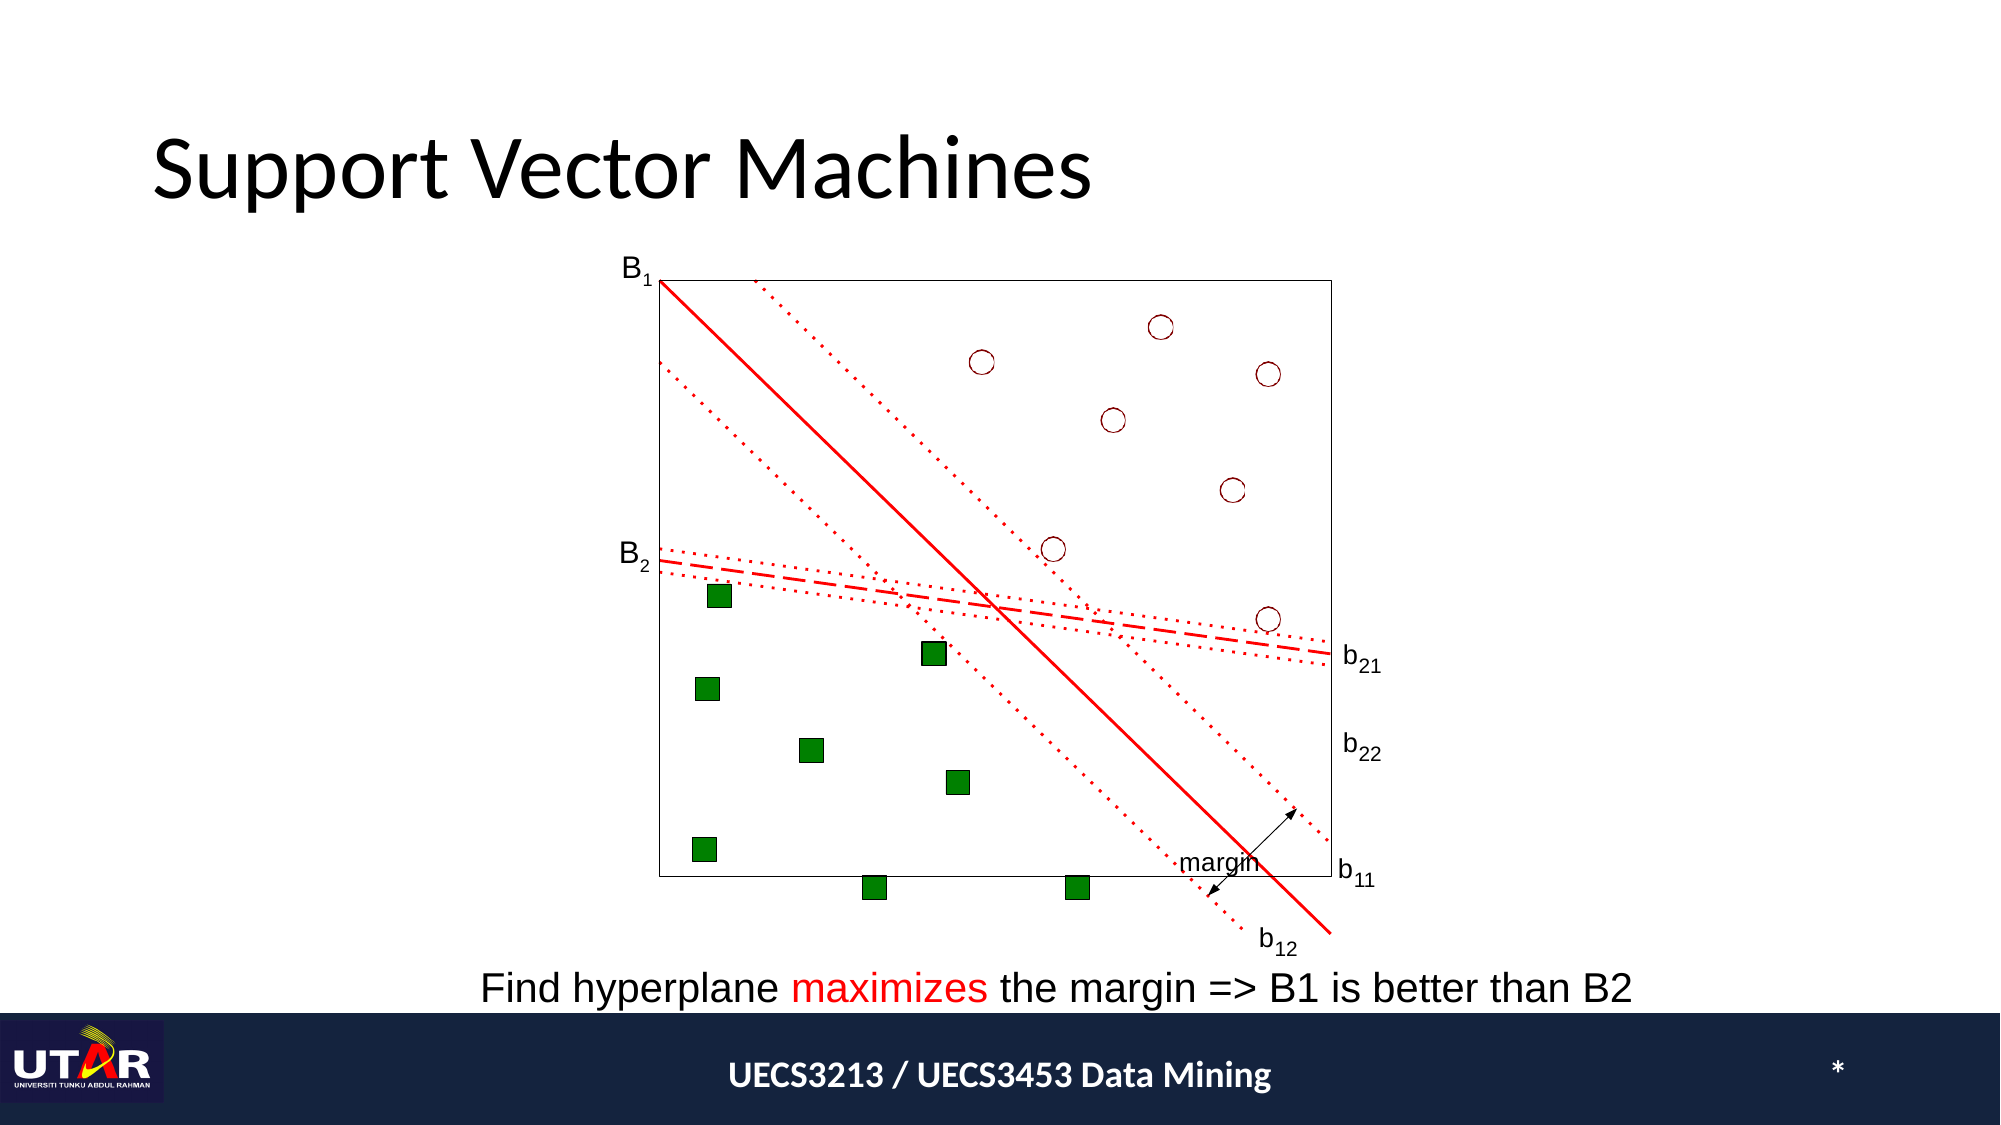

# Support Vector Machines
B1

margin

B2

b21  b22

b11

b12
Find hyperplane maximizes the margin => B1 is better than B2

UECS3213 / UECS3453 Data Mining
*